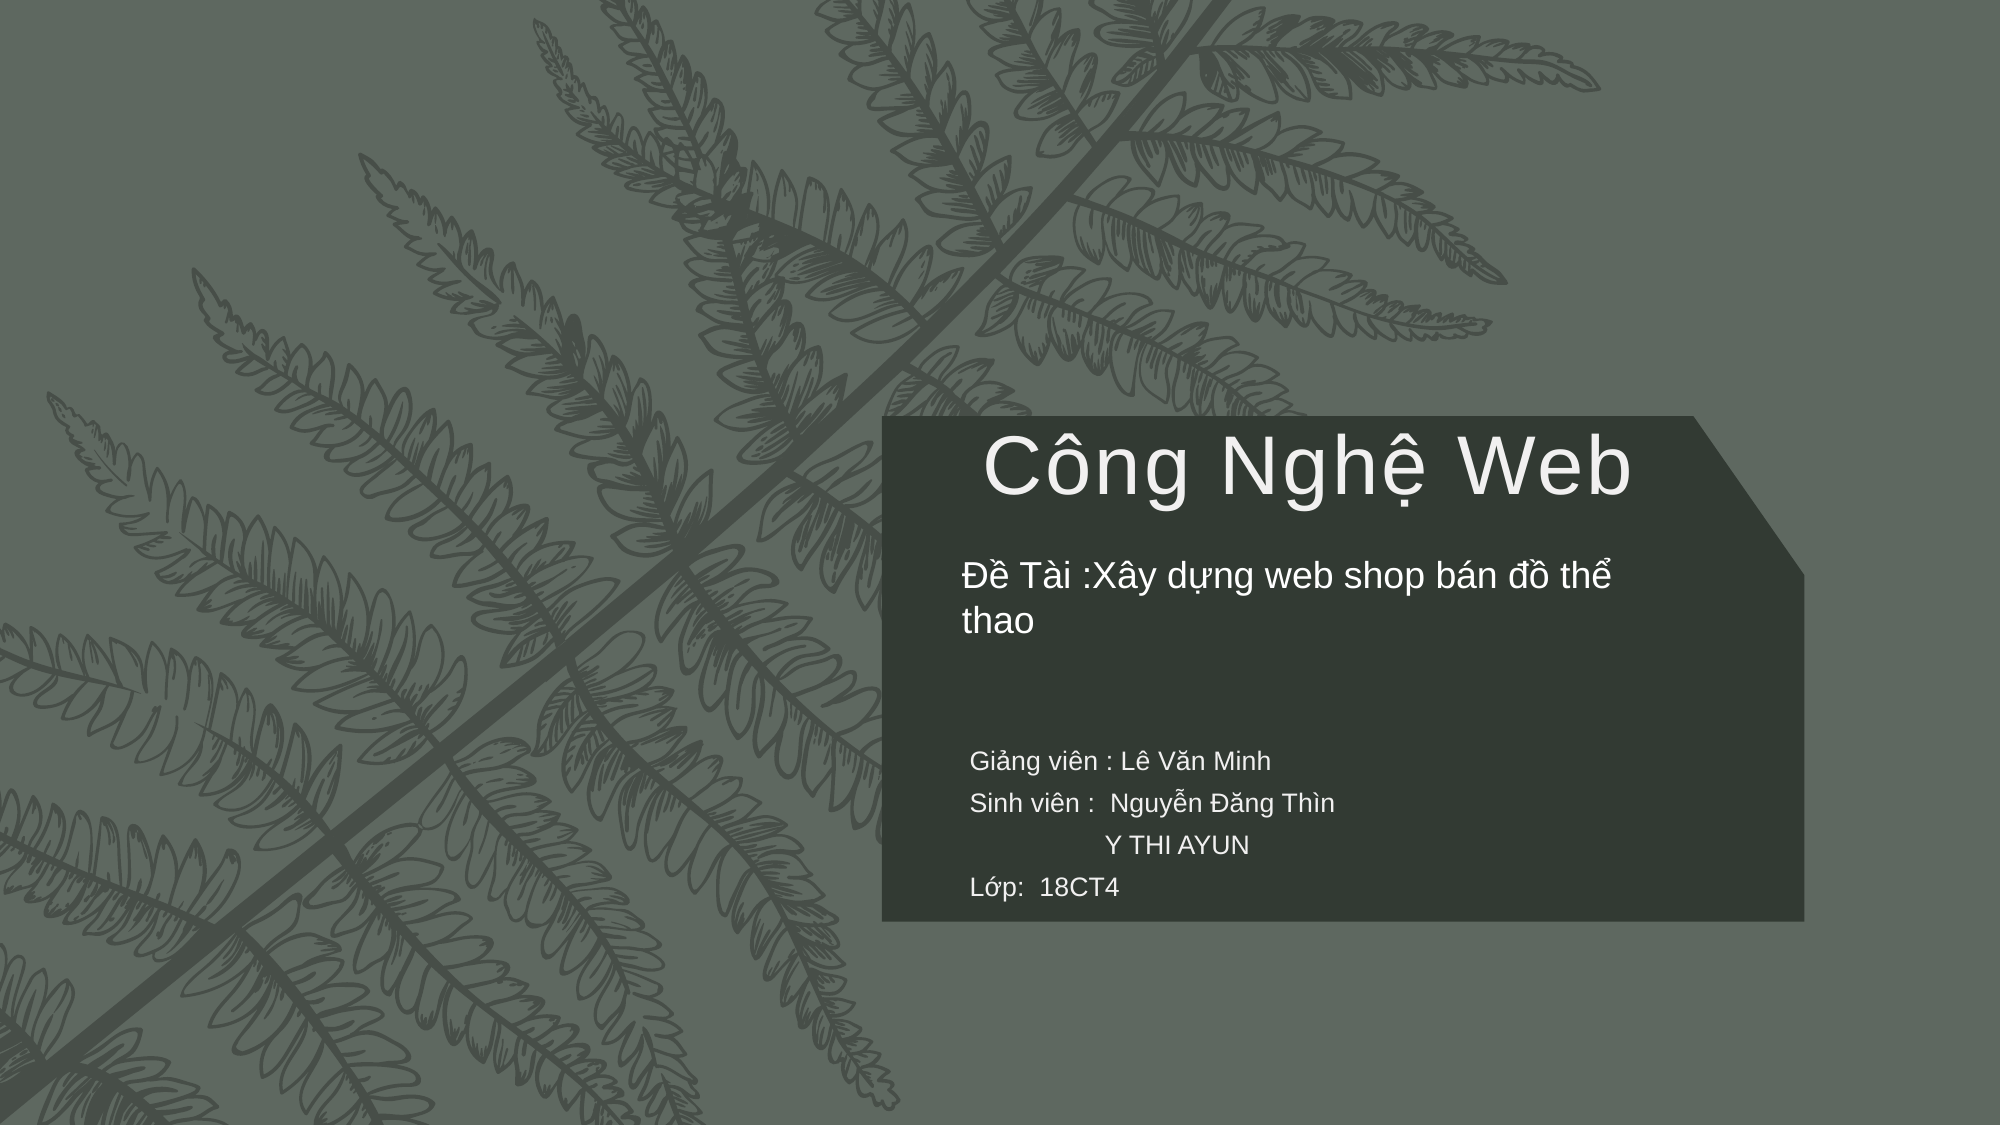

# Công Nghệ Web
Đề Tài :Xây dựng web shop bán đồ thể thao
Giảng viên : Lê Văn Minh
Sinh viên :  Nguyễn Đăng Thìn
                  Y THI AYUN
Lớp:  18CT4